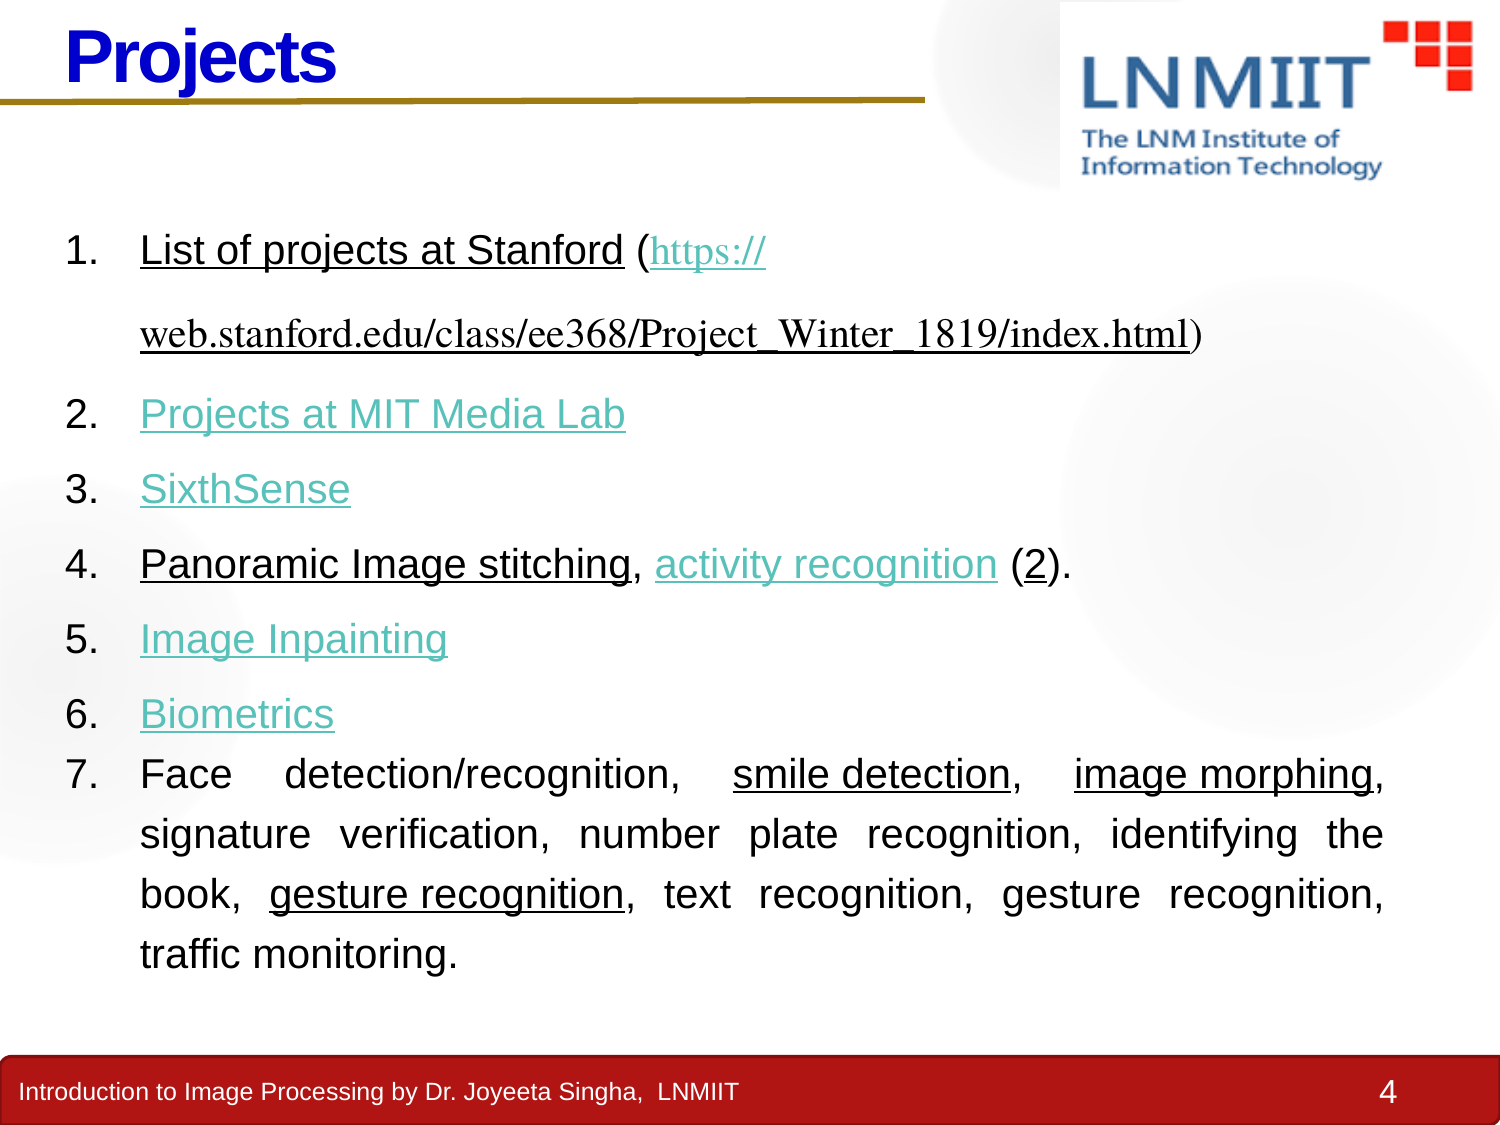

Projects
List of projects at Stanford (https://web.stanford.edu/class/ee368/Project_Winter_1819/index.html)
Projects at MIT Media Lab
SixthSense
Panoramic Image stitching, activity recognition (2).
Image Inpainting
Biometrics
Face detection/recognition, smile detection, image morphing, signature verification, number plate recognition, identifying the book, gesture recognition, text recognition, gesture recognition, traffic monitoring.